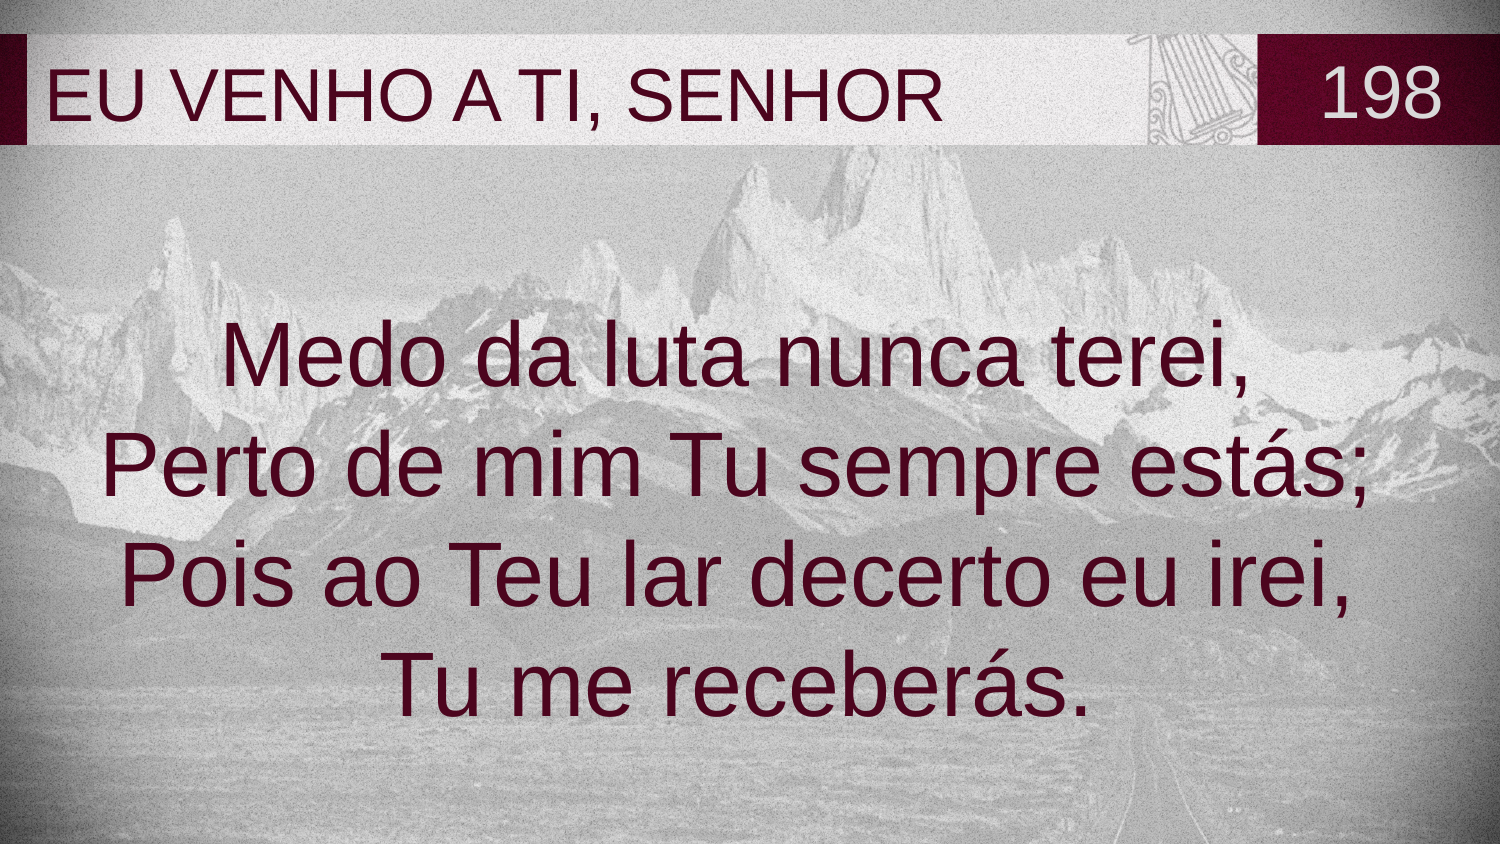

# EU VENHO A TI, SENHOR
198
Medo da luta nunca terei,
Perto de mim Tu sempre estás;
Pois ao Teu lar decerto eu irei,
Tu me receberás.